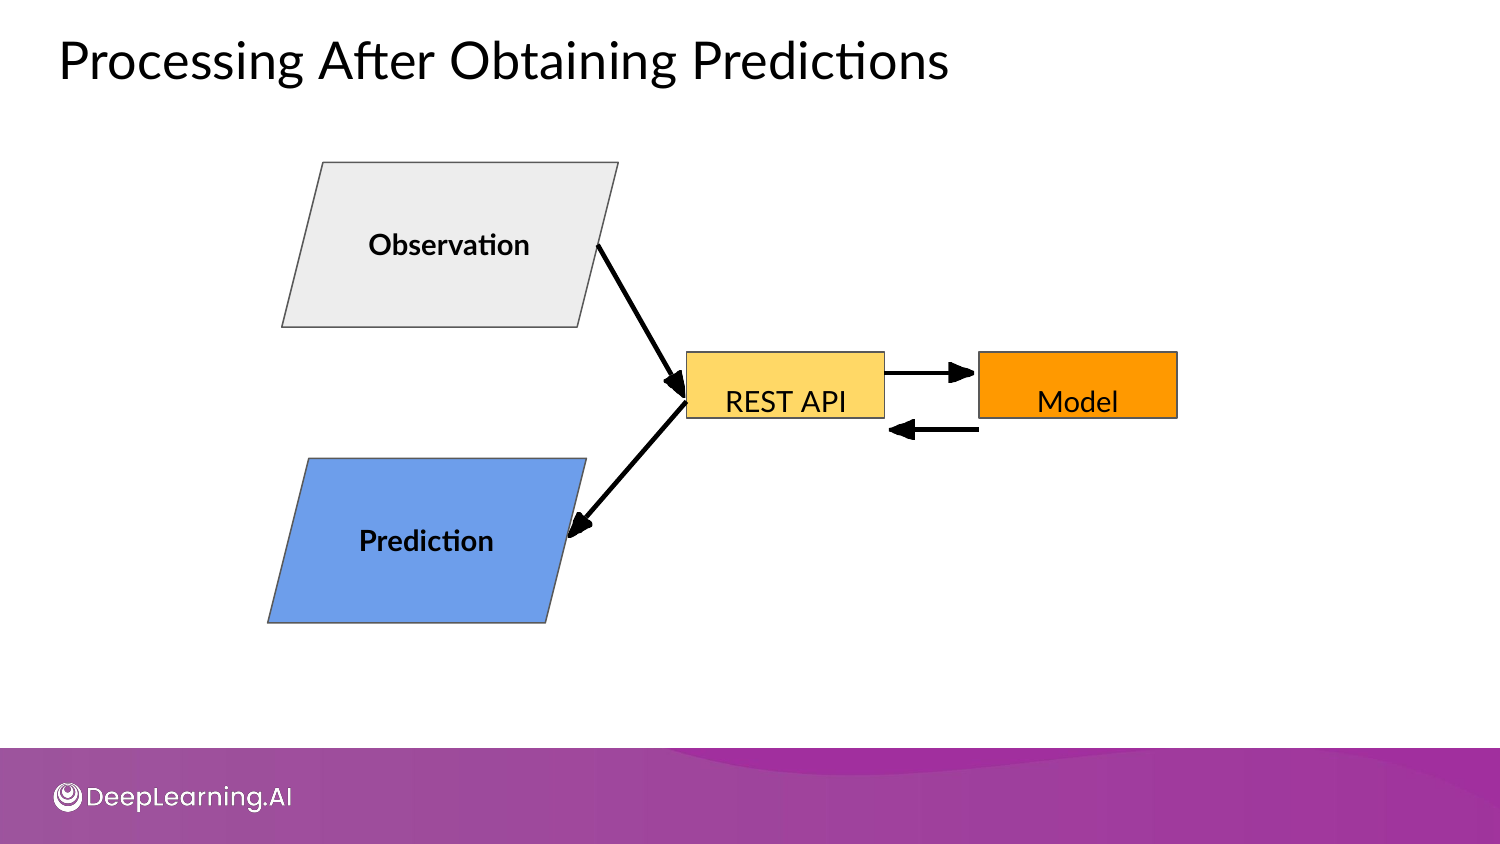

# Processing After Obtaining Predictions

Observation

REST API
Model

Prediction